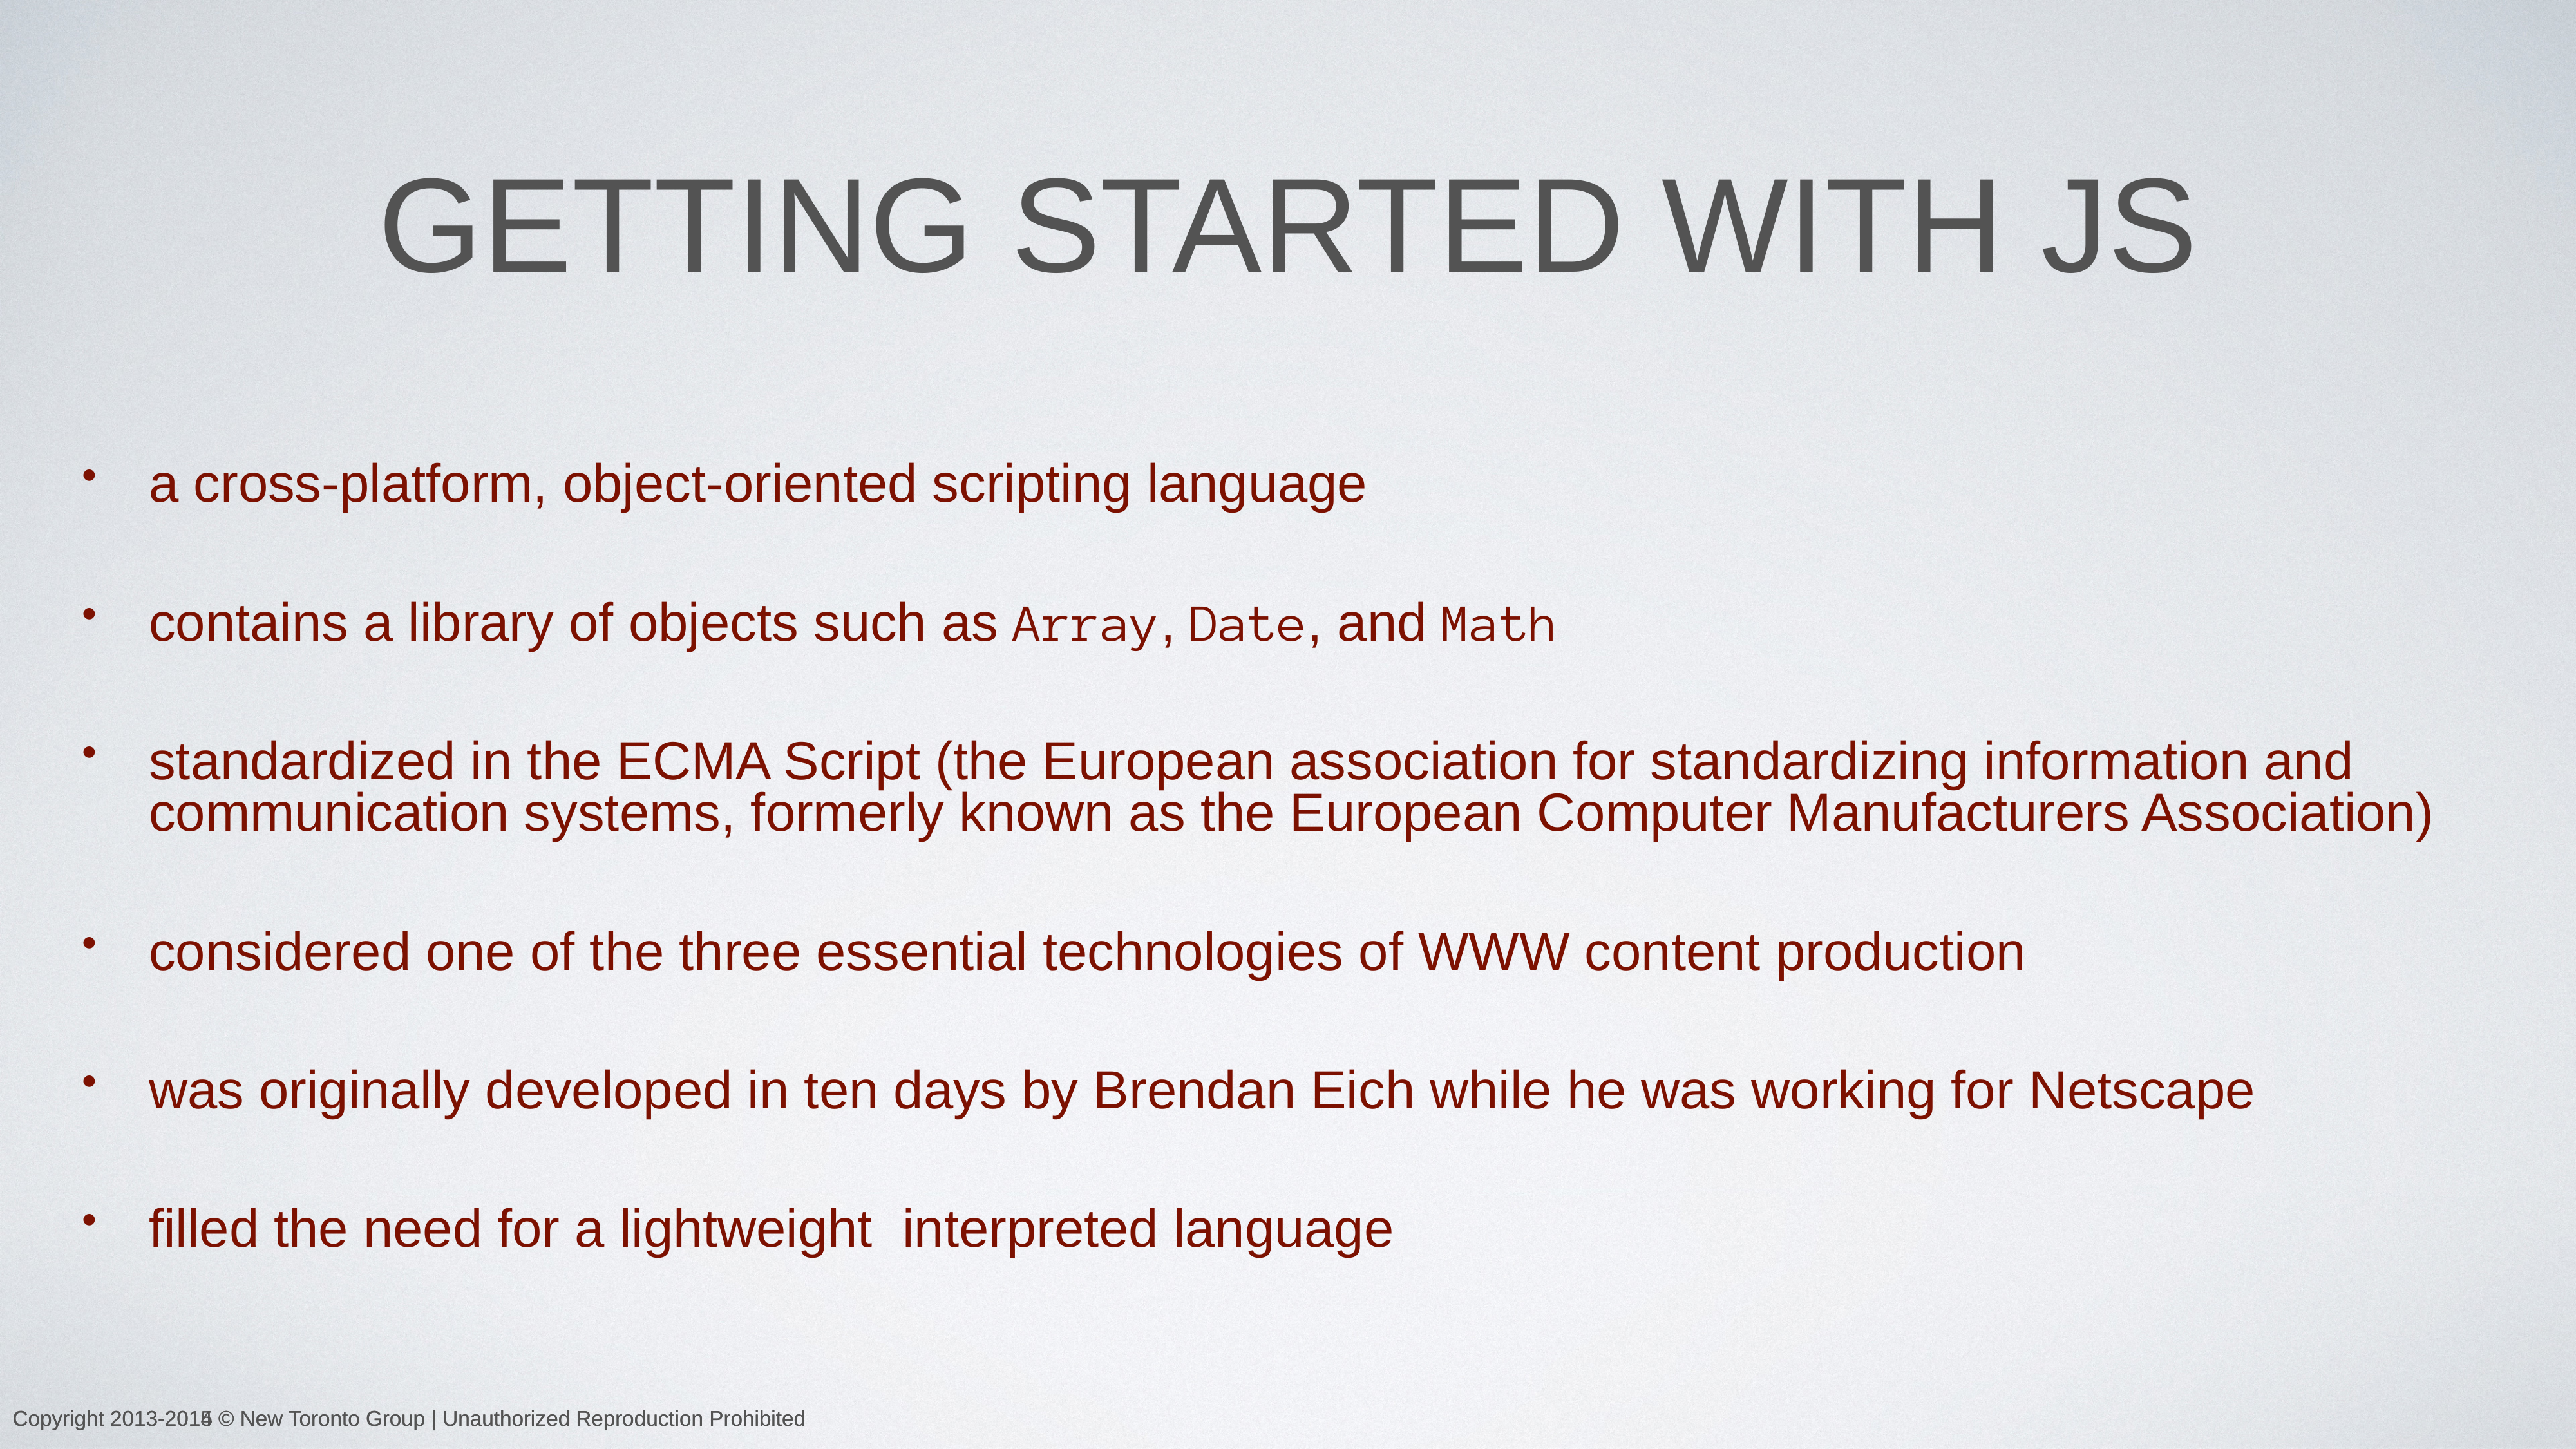

# Getting started with JS
a cross-platform, object-oriented scripting language
contains a library of objects such as Array, Date, and Math
standardized in the ECMA Script (the European association for standardizing information and communication systems, formerly known as the European Computer Manufacturers Association)
considered one of the three essential technologies of WWW content production
was originally developed in ten days by Brendan Eich while he was working for Netscape
filled the need for a lightweight  interpreted language